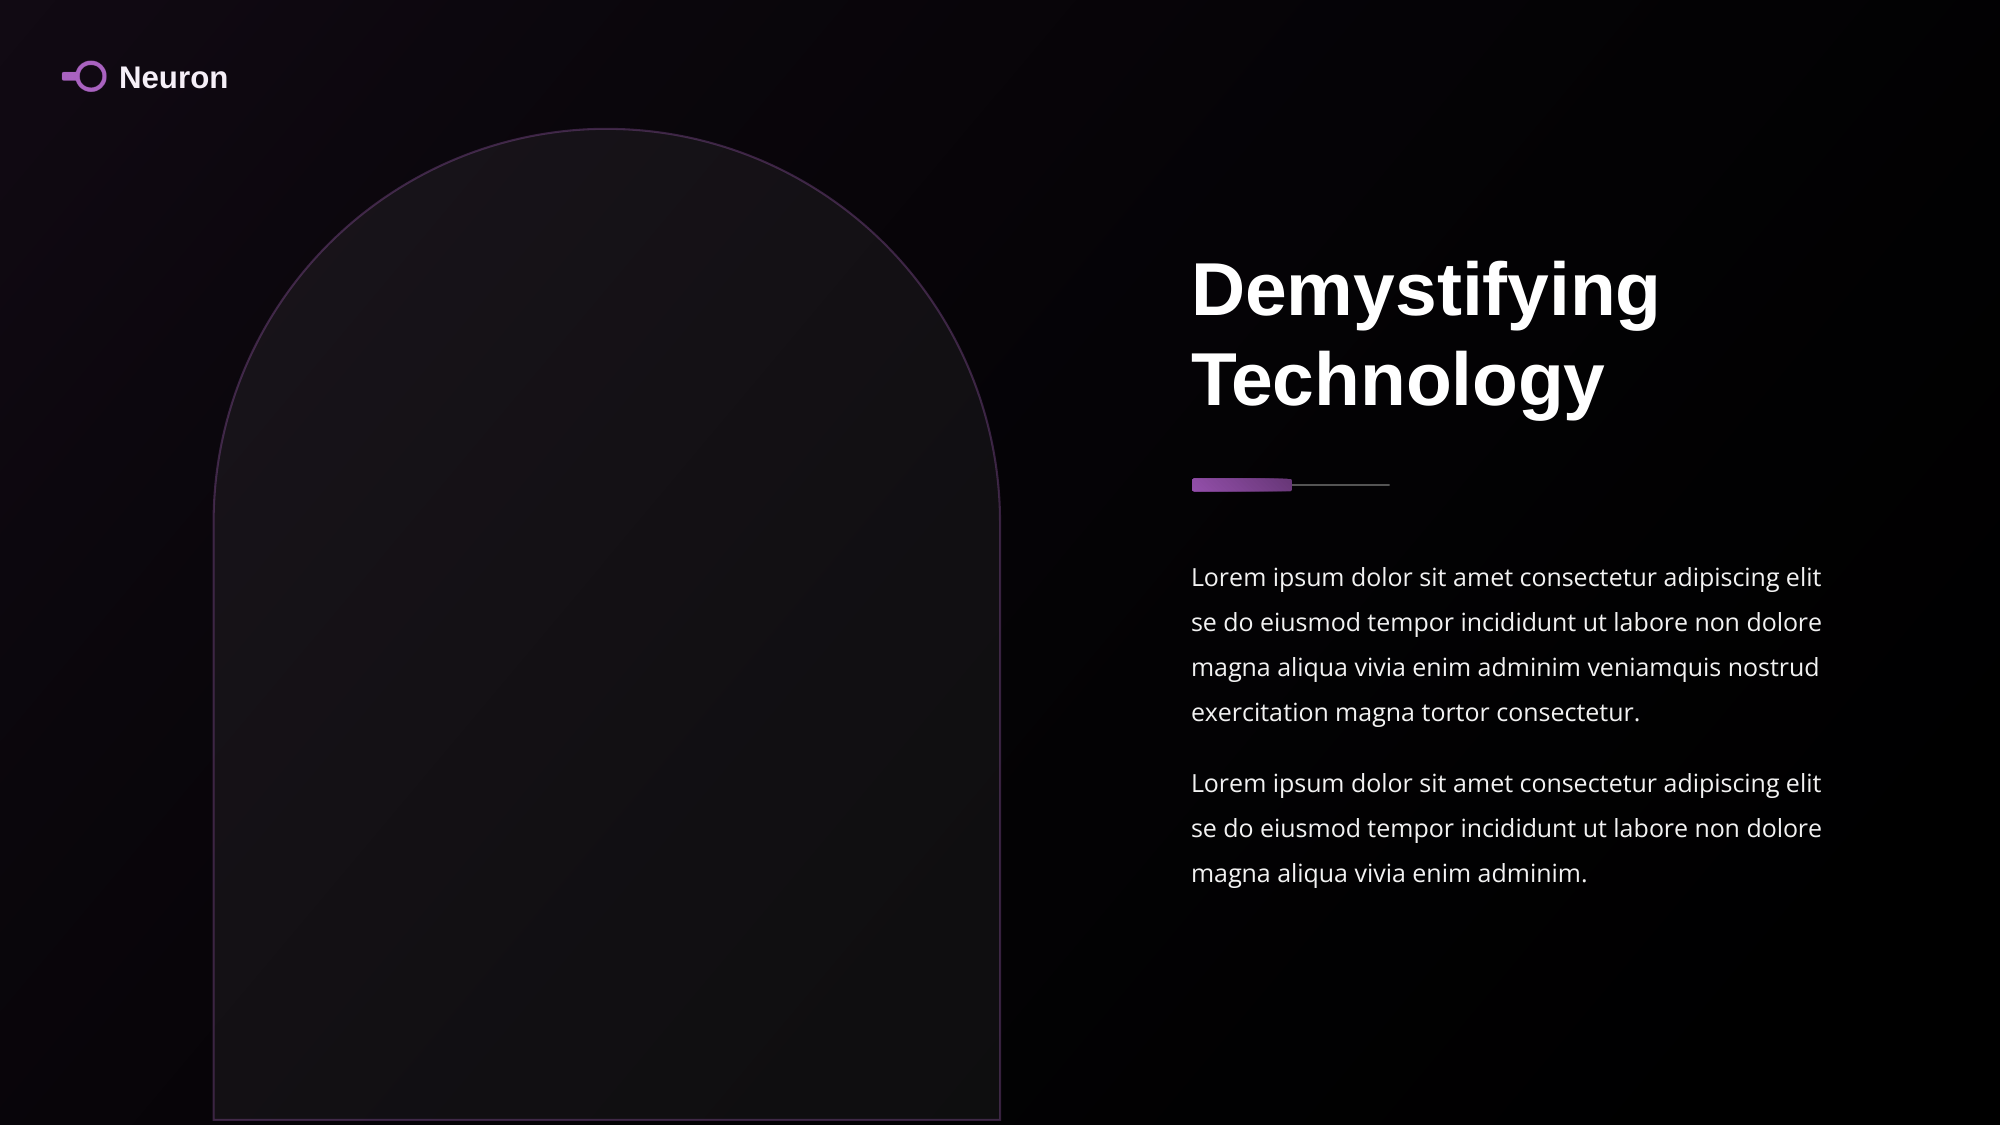

Demystifying Technology

Lorem ipsum dolor sit amet consectetur adipiscing elit se do eiusmod tempor incididunt ut labore non dolore magna aliqua vivia enim adminim veniamquis nostrud exercitation magna tortor consectetur.
Lorem ipsum dolor sit amet consectetur adipiscing elit se do eiusmod tempor incididunt ut labore non dolore magna aliqua vivia enim adminim.